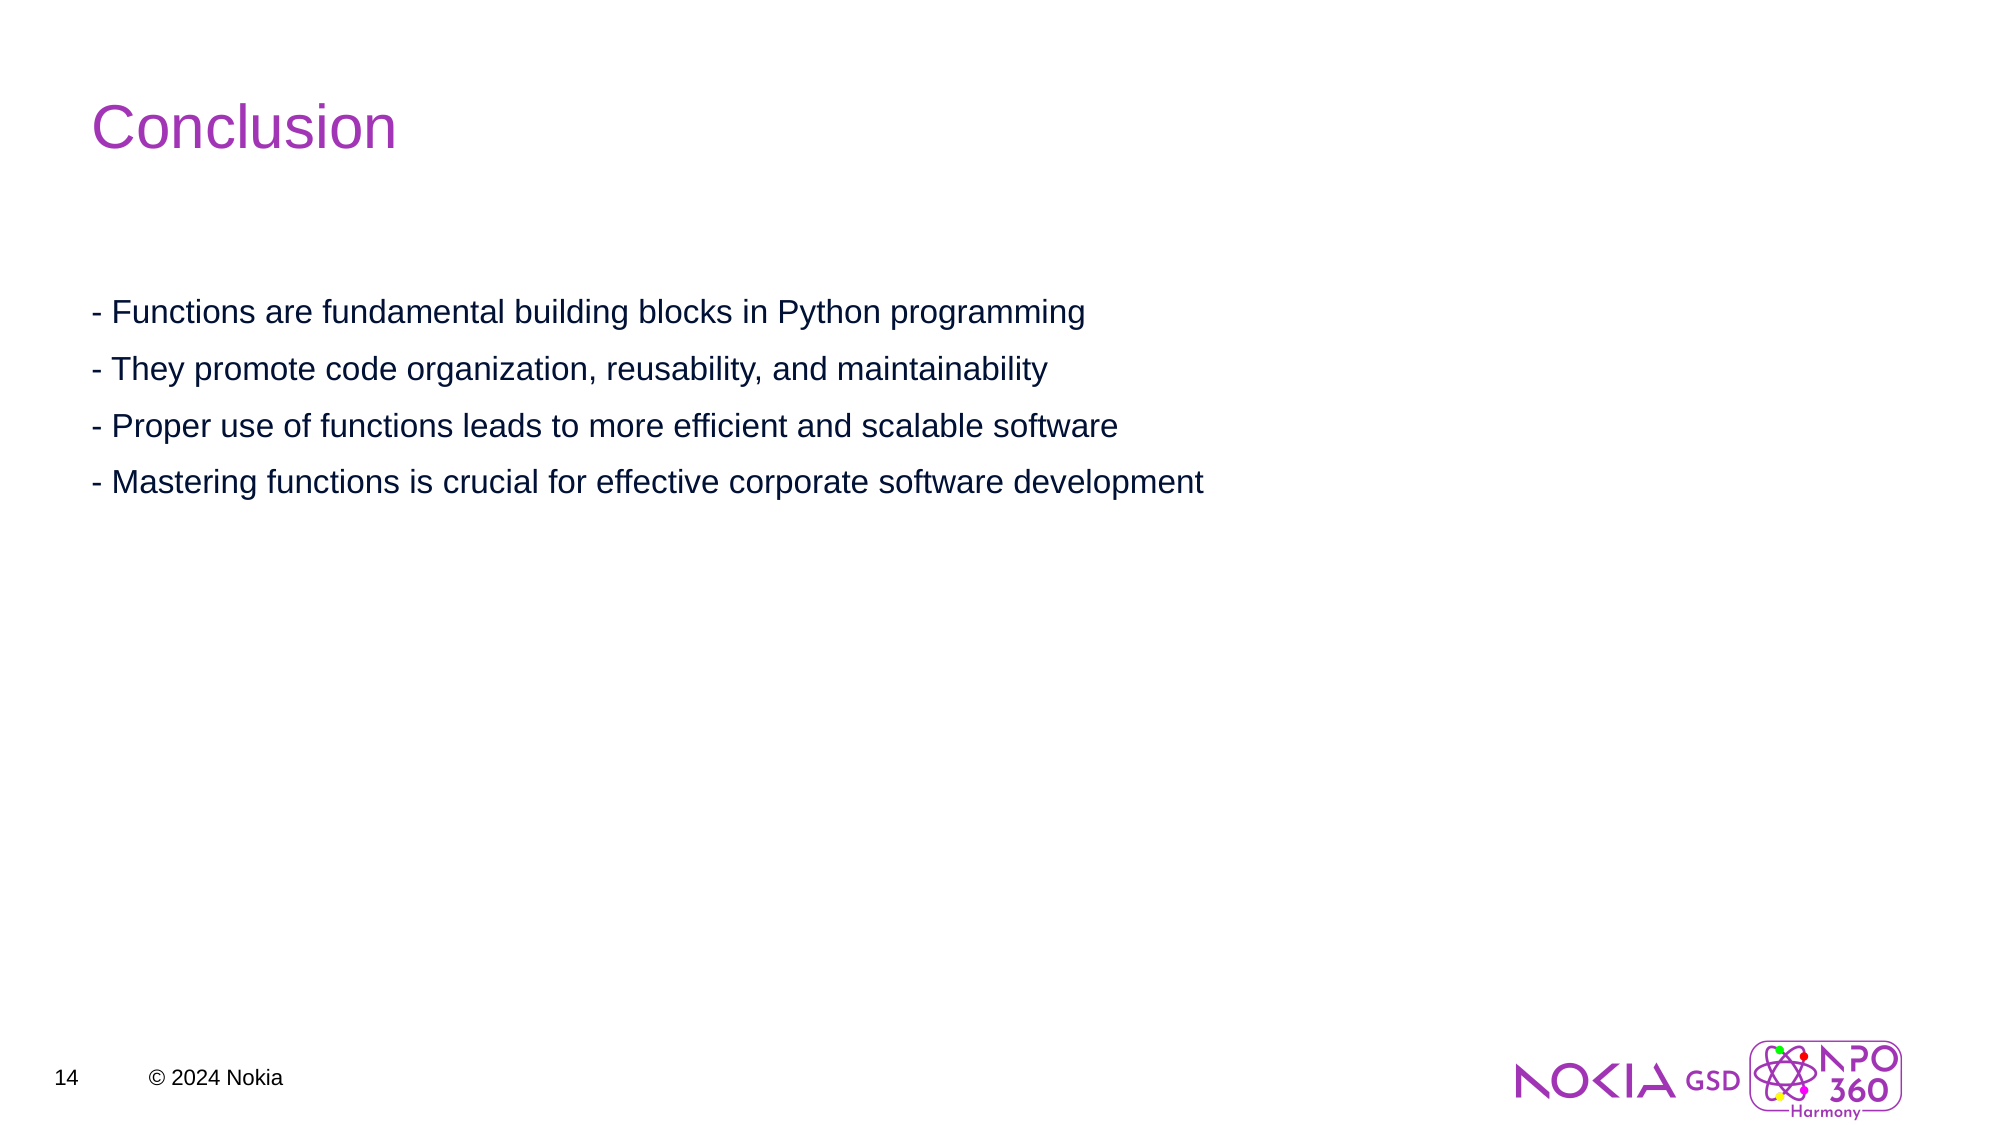

Conclusion
- Functions are fundamental building blocks in Python programming
- They promote code organization, reusability, and maintainability
- Proper use of functions leads to more efficient and scalable software
- Mastering functions is crucial for effective corporate software development